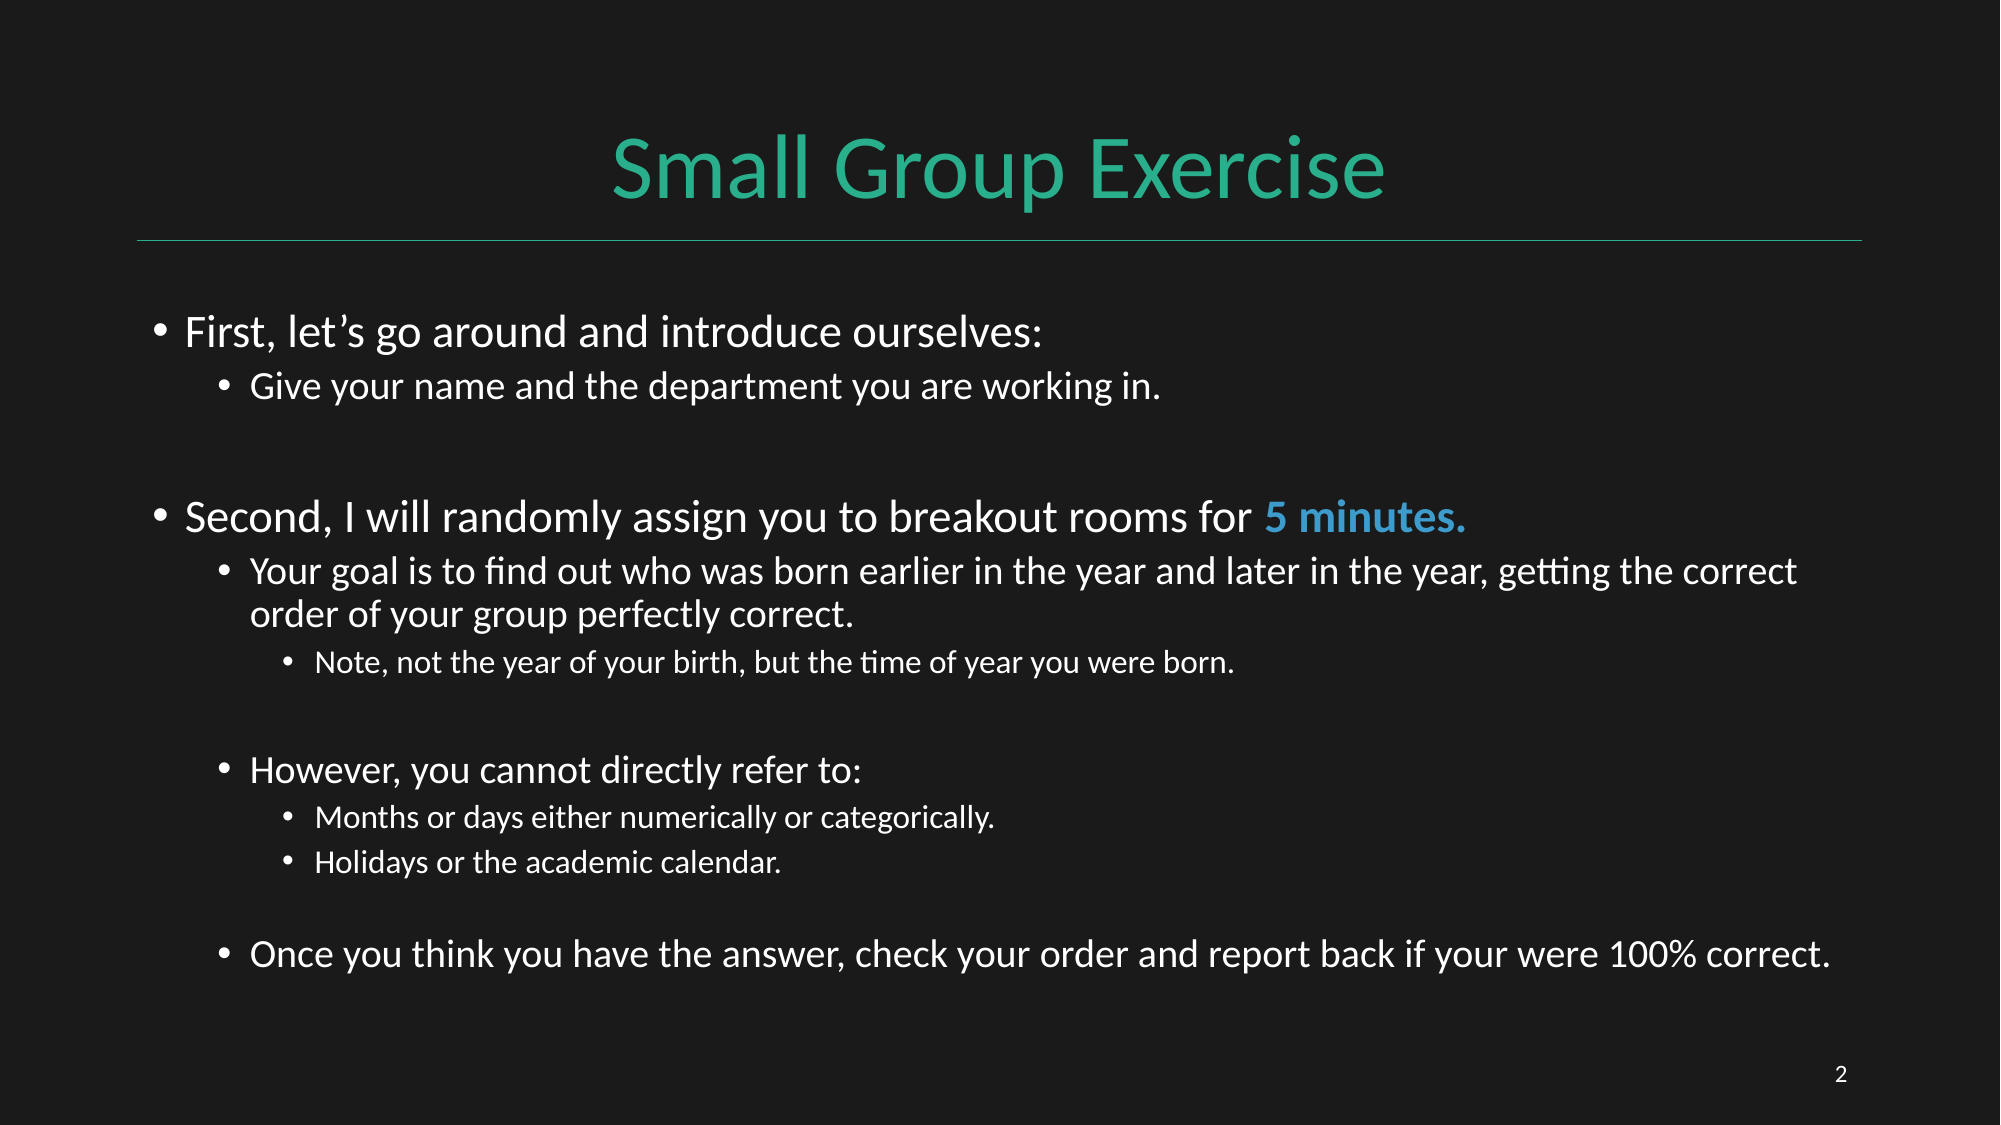

# Small Group Exercise
First, let’s go around and introduce ourselves:
Give your name and the department you are working in.

Second, I will randomly assign you to breakout rooms for 5 minutes.
Your goal is to find out who was born earlier in the year and later in the year, getting the correct order of your group perfectly correct.
Note, not the year of your birth, but the time of year you were born.

However, you cannot directly refer to:
Months or days either numerically or categorically.
Holidays or the academic calendar.

Once you think you have the answer, check your order and report back if your were 100% correct.
2